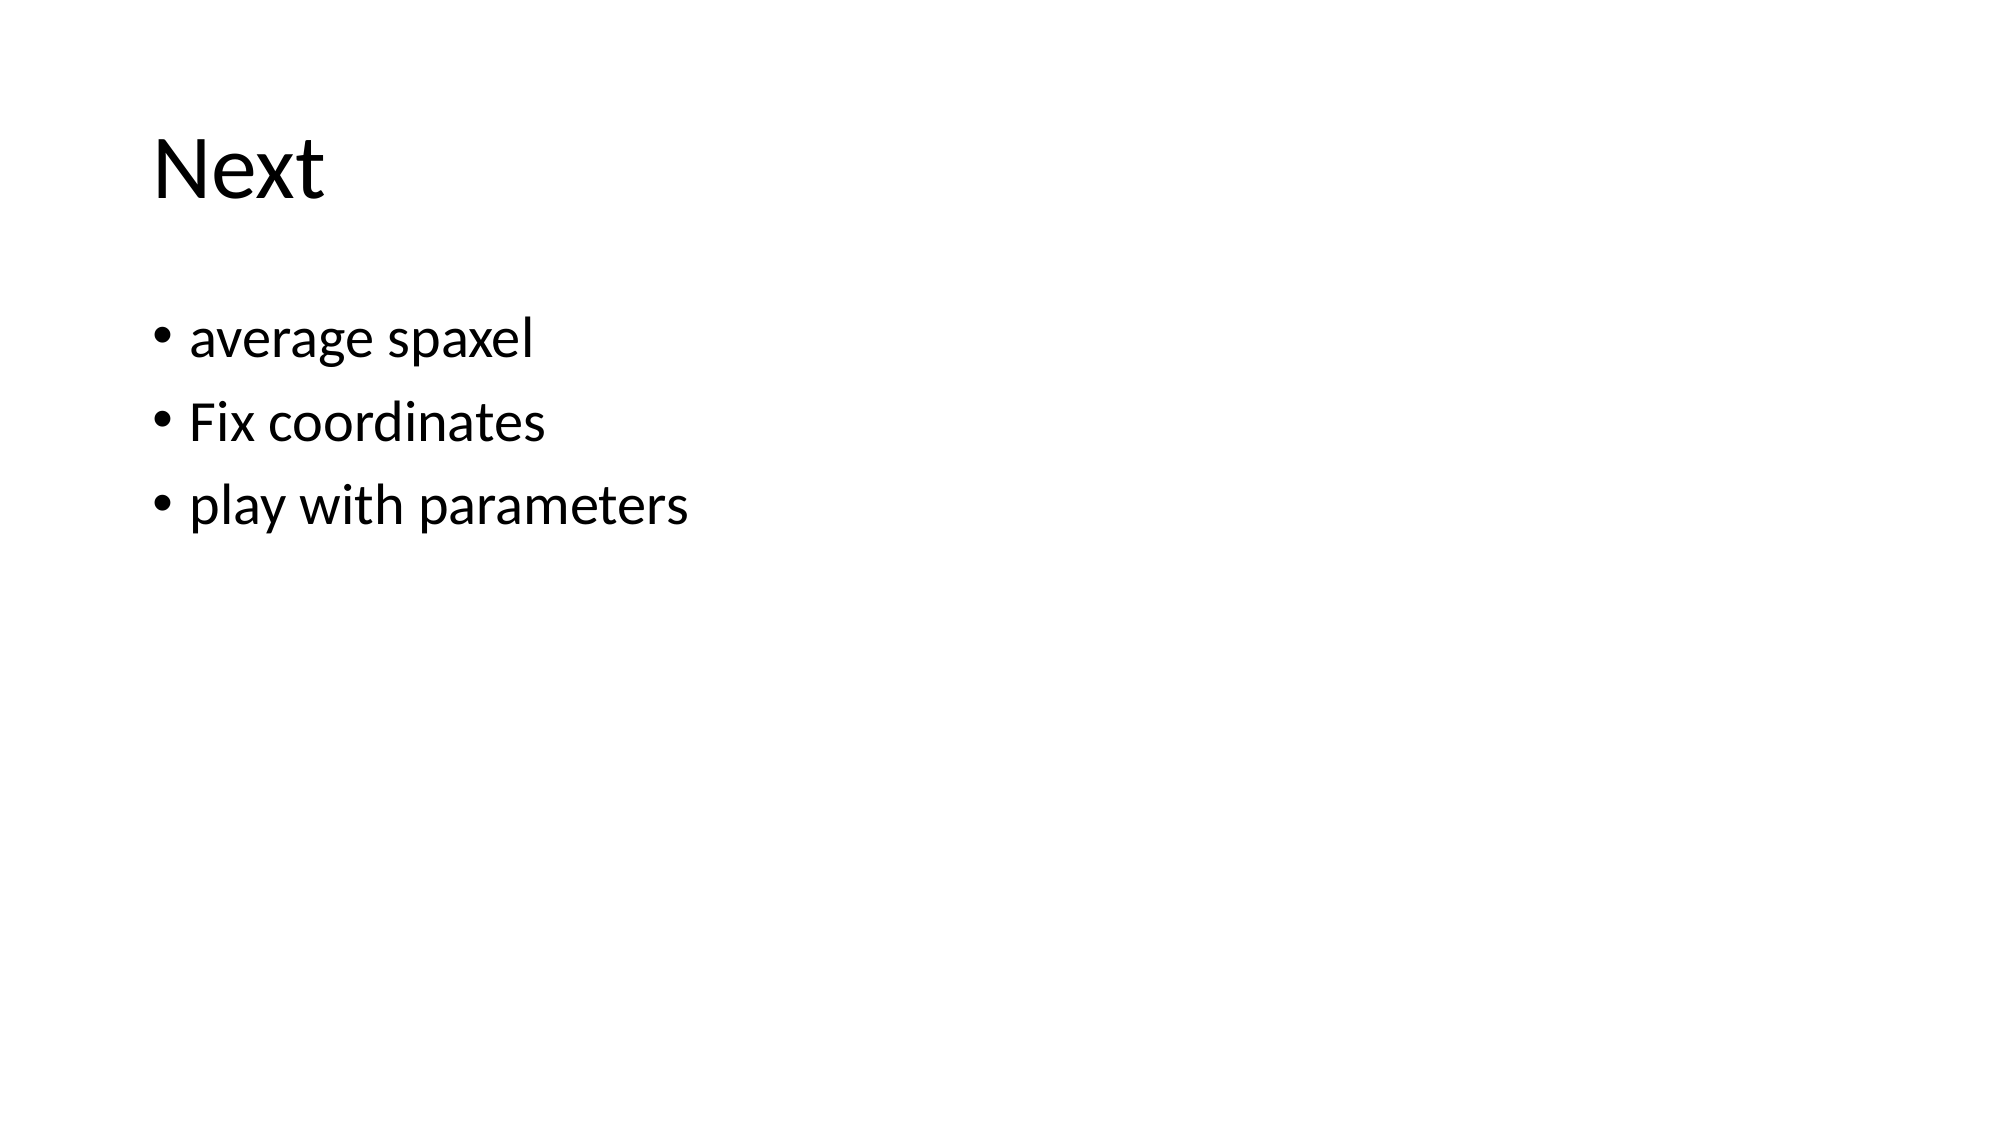

# Next
average spaxel
Fix coordinates
play with parameters